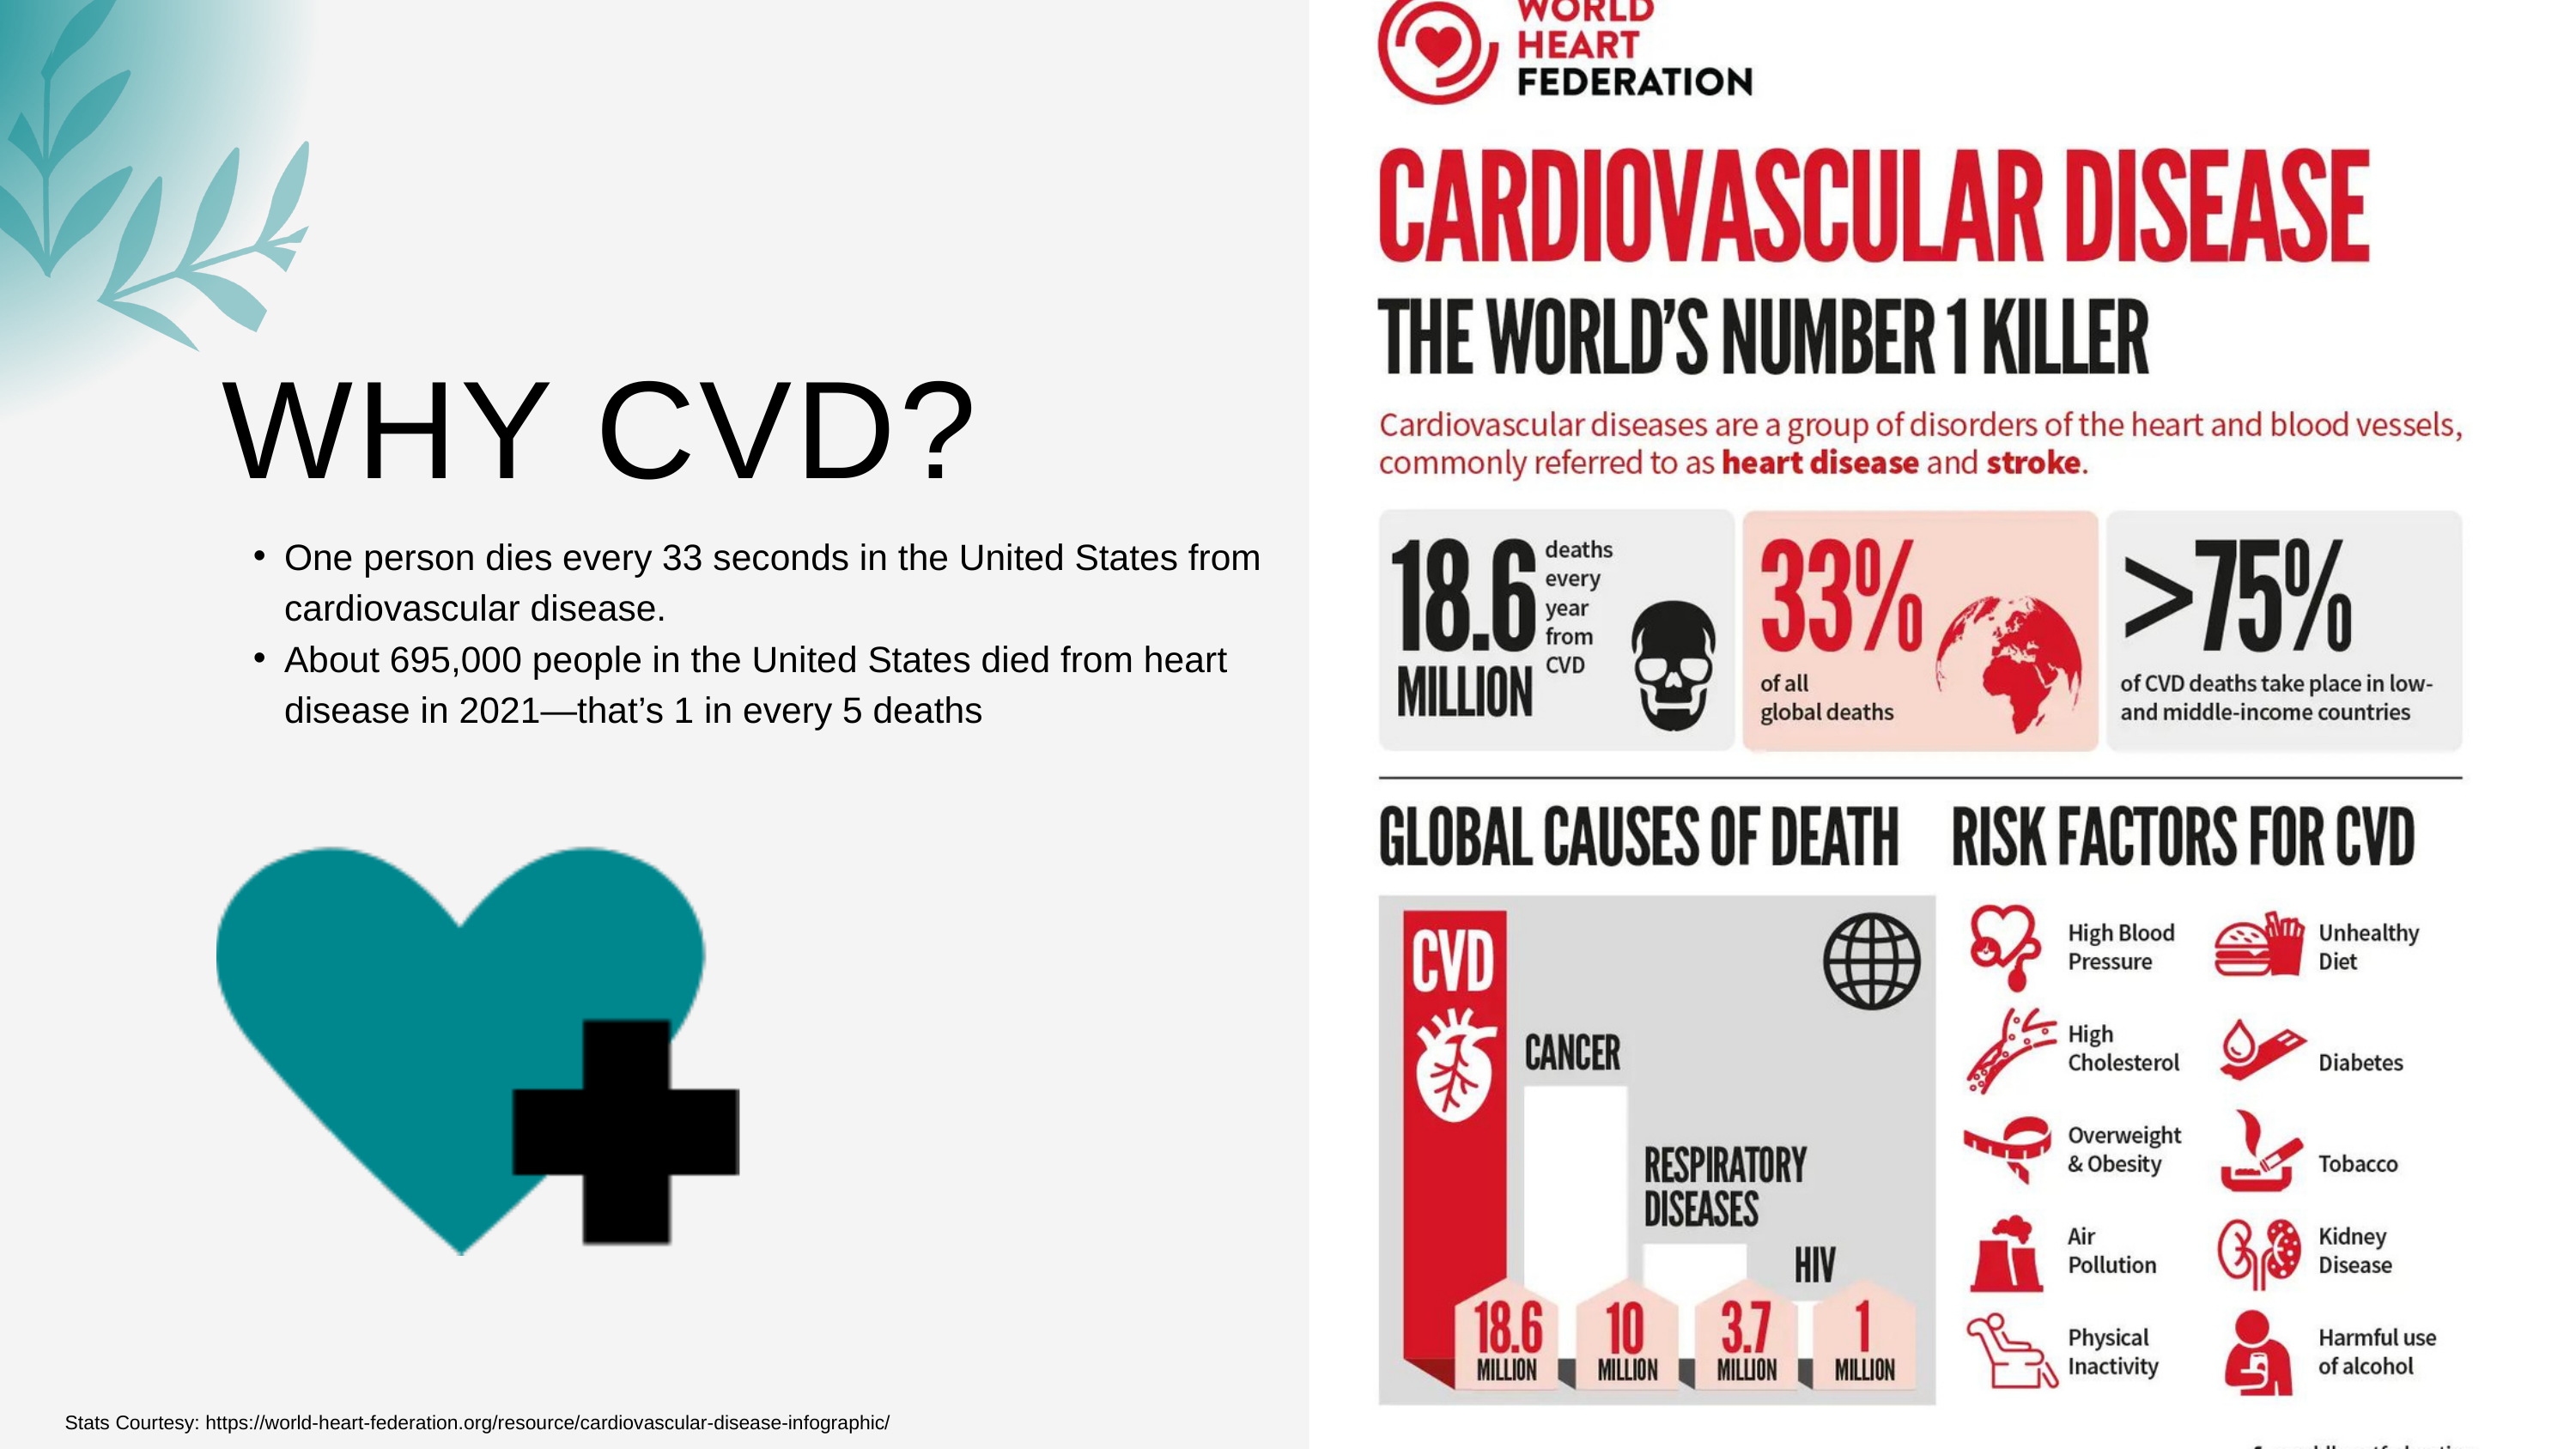

WHY CVD?
One person dies every 33 seconds in the United States from cardiovascular disease.
About 695,000 people in the United States died from heart disease in 2021—that’s 1 in every 5 deaths

Stats Courtesy: https://world-heart-federation.org/resource/cardiovascular-disease-infographic/